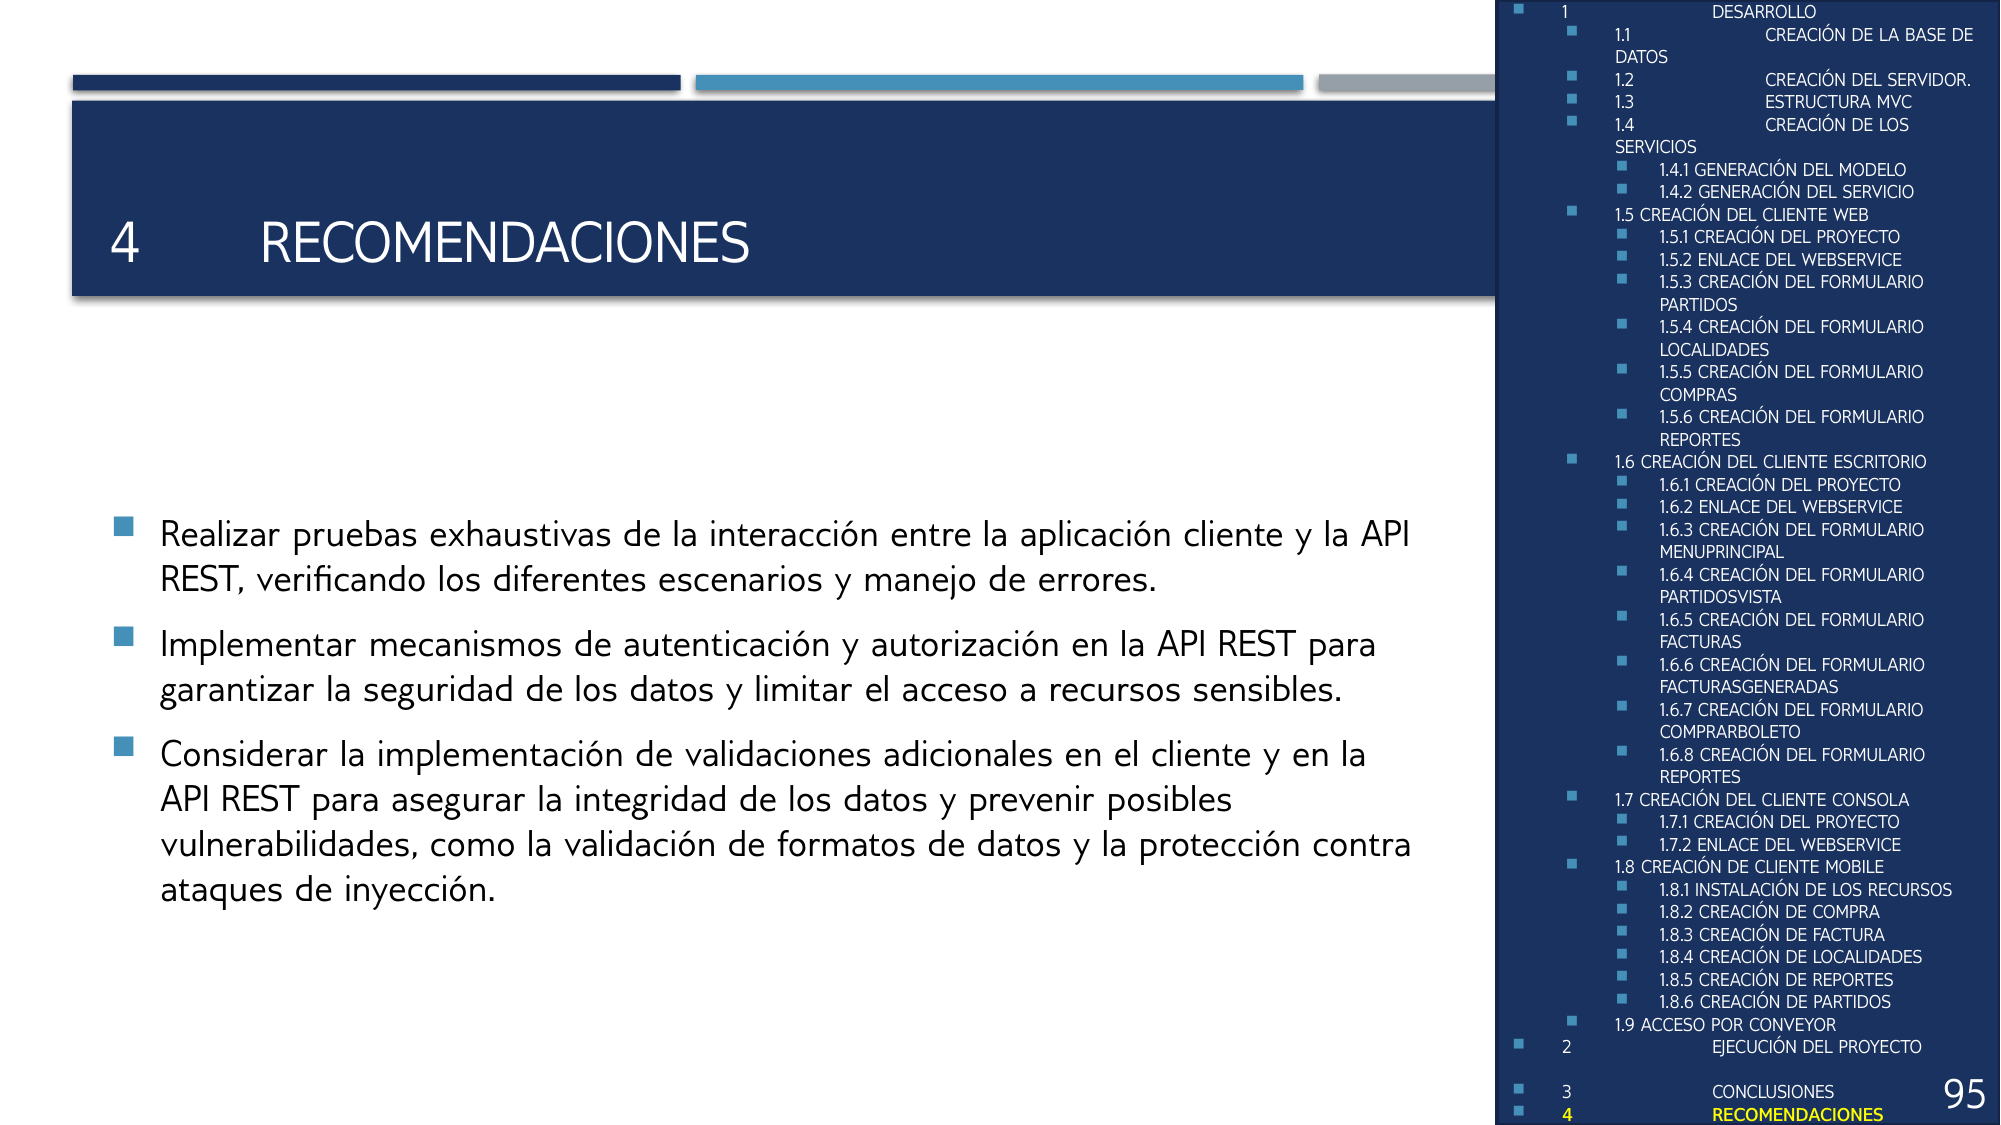

1	DESARROLLO
1.1	CREACIÓN DE LA BASE DE DATOS
1.2	CREACIÓN DEL SERVIDOR.
1.3 	ESTRUCTURA MVC
1.4 	CREACIÓN DE LOS SERVICIOS
1.4.1 GENERACIÓN DEL MODELO
1.4.2 GENERACIÓN DEL SERVICIO
1.5 CREACIÓN DEL CLIENTE WEB
1.5.1 CREACIÓN DEL PROYECTO
1.5.2 ENLACE DEL WEBSERVICE
1.5.3 CREACIÓN DEL FORMULARIO PARTIDOS
1.5.4 CREACIÓN DEL FORMULARIO LOCALIDADES
1.5.5 CREACIÓN DEL FORMULARIO COMPRAS
1.5.6 CREACIÓN DEL FORMULARIO REPORTES
1.6 CREACIÓN DEL CLIENTE ESCRITORIO
1.6.1 CREACIÓN DEL PROYECTO
1.6.2 ENLACE DEL WEBSERVICE
1.6.3 CREACIÓN DEL FORMULARIO MENUPRINCIPAL
1.6.4 CREACIÓN DEL FORMULARIO PARTIDOSVISTA
1.6.5 CREACIÓN DEL FORMULARIO FACTURAS
1.6.6 CREACIÓN DEL FORMULARIO FACTURASGENERADAS
1.6.7 CREACIÓN DEL FORMULARIO COMPRARBOLETO
1.6.8 CREACIÓN DEL FORMULARIO REPORTES
1.7 CREACIÓN DEL CLIENTE CONSOLA
1.7.1 CREACIÓN DEL PROYECTO
1.7.2 ENLACE DEL WEBSERVICE
1.8 CREACIÓN DE CLIENTE MOBILE
1.8.1 INSTALACIÓN DE LOS RECURSOS
1.8.2 CREACIÓN DE COMPRA
1.8.3 CREACIÓN DE FACTURA
1.8.4 CREACIÓN DE LOCALIDADES
1.8.5 CREACIÓN DE REPORTES
1.8.6 CREACIÓN DE PARTIDOS
1.9 ACCESO POR CONVEYOR
2	EJECUCIÓN DEL PROYECTO
3	CONCLUSIONES
4	RECOMENDACIONES
95
# 4	RECOMENDACIONES
Realizar pruebas exhaustivas de la interacción entre la aplicación cliente y la API REST, verificando los diferentes escenarios y manejo de errores.
Implementar mecanismos de autenticación y autorización en la API REST para garantizar la seguridad de los datos y limitar el acceso a recursos sensibles.
Considerar la implementación de validaciones adicionales en el cliente y en la API REST para asegurar la integridad de los datos y prevenir posibles vulnerabilidades, como la validación de formatos de datos y la protección contra ataques de inyección.
36
27